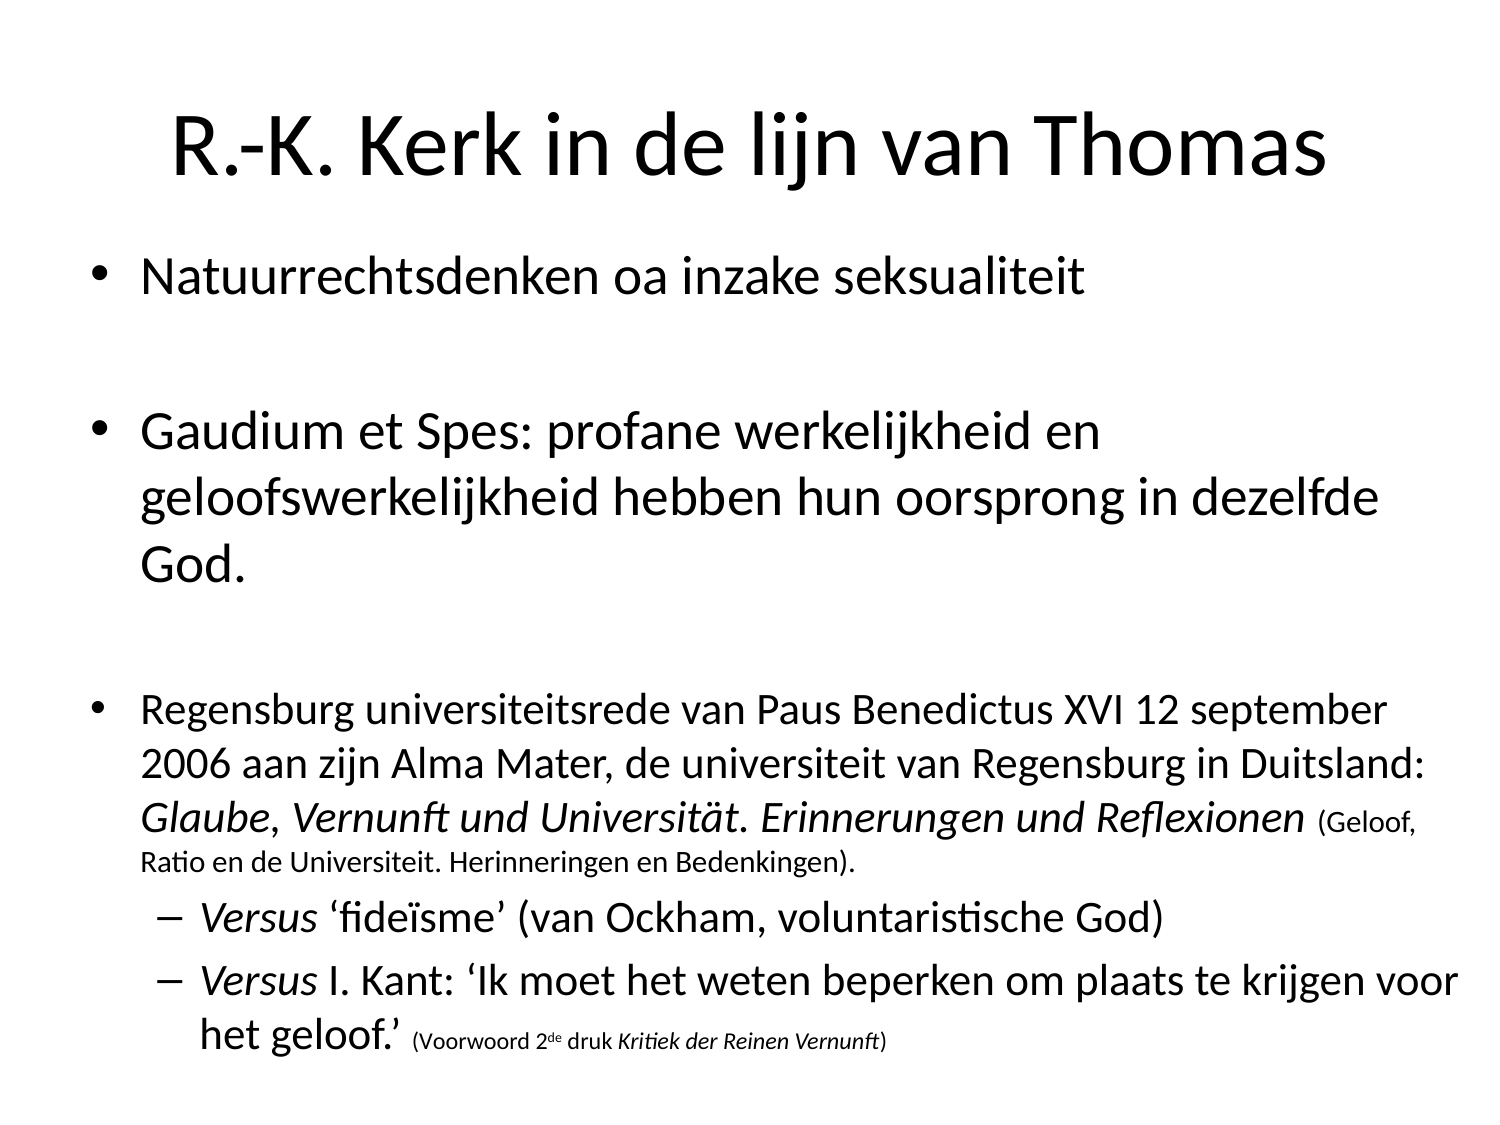

# R.-K. Kerk in de lijn van Thomas
Natuurrechtsdenken oa inzake seksualiteit

Gaudium et Spes: profane werkelijkheid en geloofswerkelijkheid hebben hun oorsprong in dezelfde God.

Regensburg universiteitsrede van Paus Benedictus XVI 12 september 2006 aan zijn Alma Mater, de universiteit van Regensburg in Duitsland: Glaube, Vernunft und Universität. Erinnerungen und Reflexionen (Geloof, Ratio en de Universiteit. Herinneringen en Bedenkingen).
Versus ‘fideïsme’ (van Ockham, voluntaristische God)
Versus I. Kant: ‘Ik moet het weten beperken om plaats te krijgen voor het geloof.’ (Voorwoord 2de druk Kritiek der Reinen Vernunft)